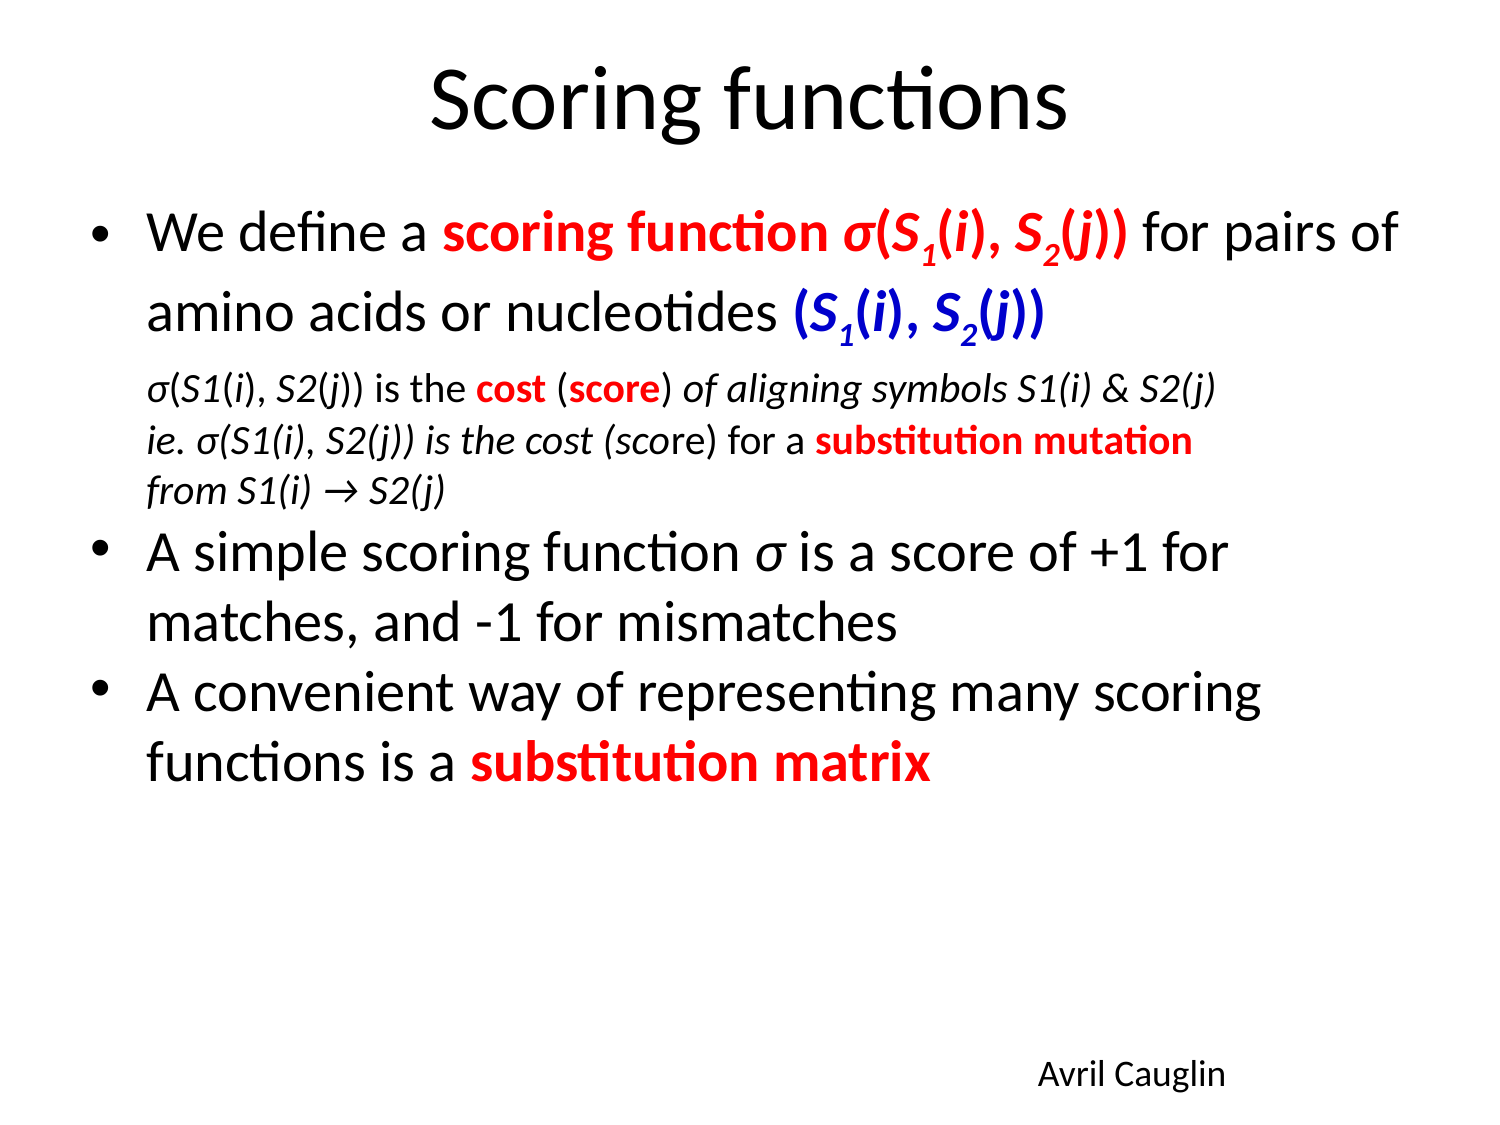

# Scoring functions
We define a scoring function σ(S1(i), S2(j)) for pairs of amino acids or nucleotides (S1(i), S2(j))
	σ(S1(i), S2(j)) is the cost (score) of aligning symbols S1(i) & S2(j)
	ie. σ(S1(i), S2(j)) is the cost (score) for a substitution mutation 	from S1(i) → S2(j)
A simple scoring function σ is a score of +1 for matches, and -1 for mismatches
A convenient way of representing many scoring functions is a substitution matrix

Avril Cauglin